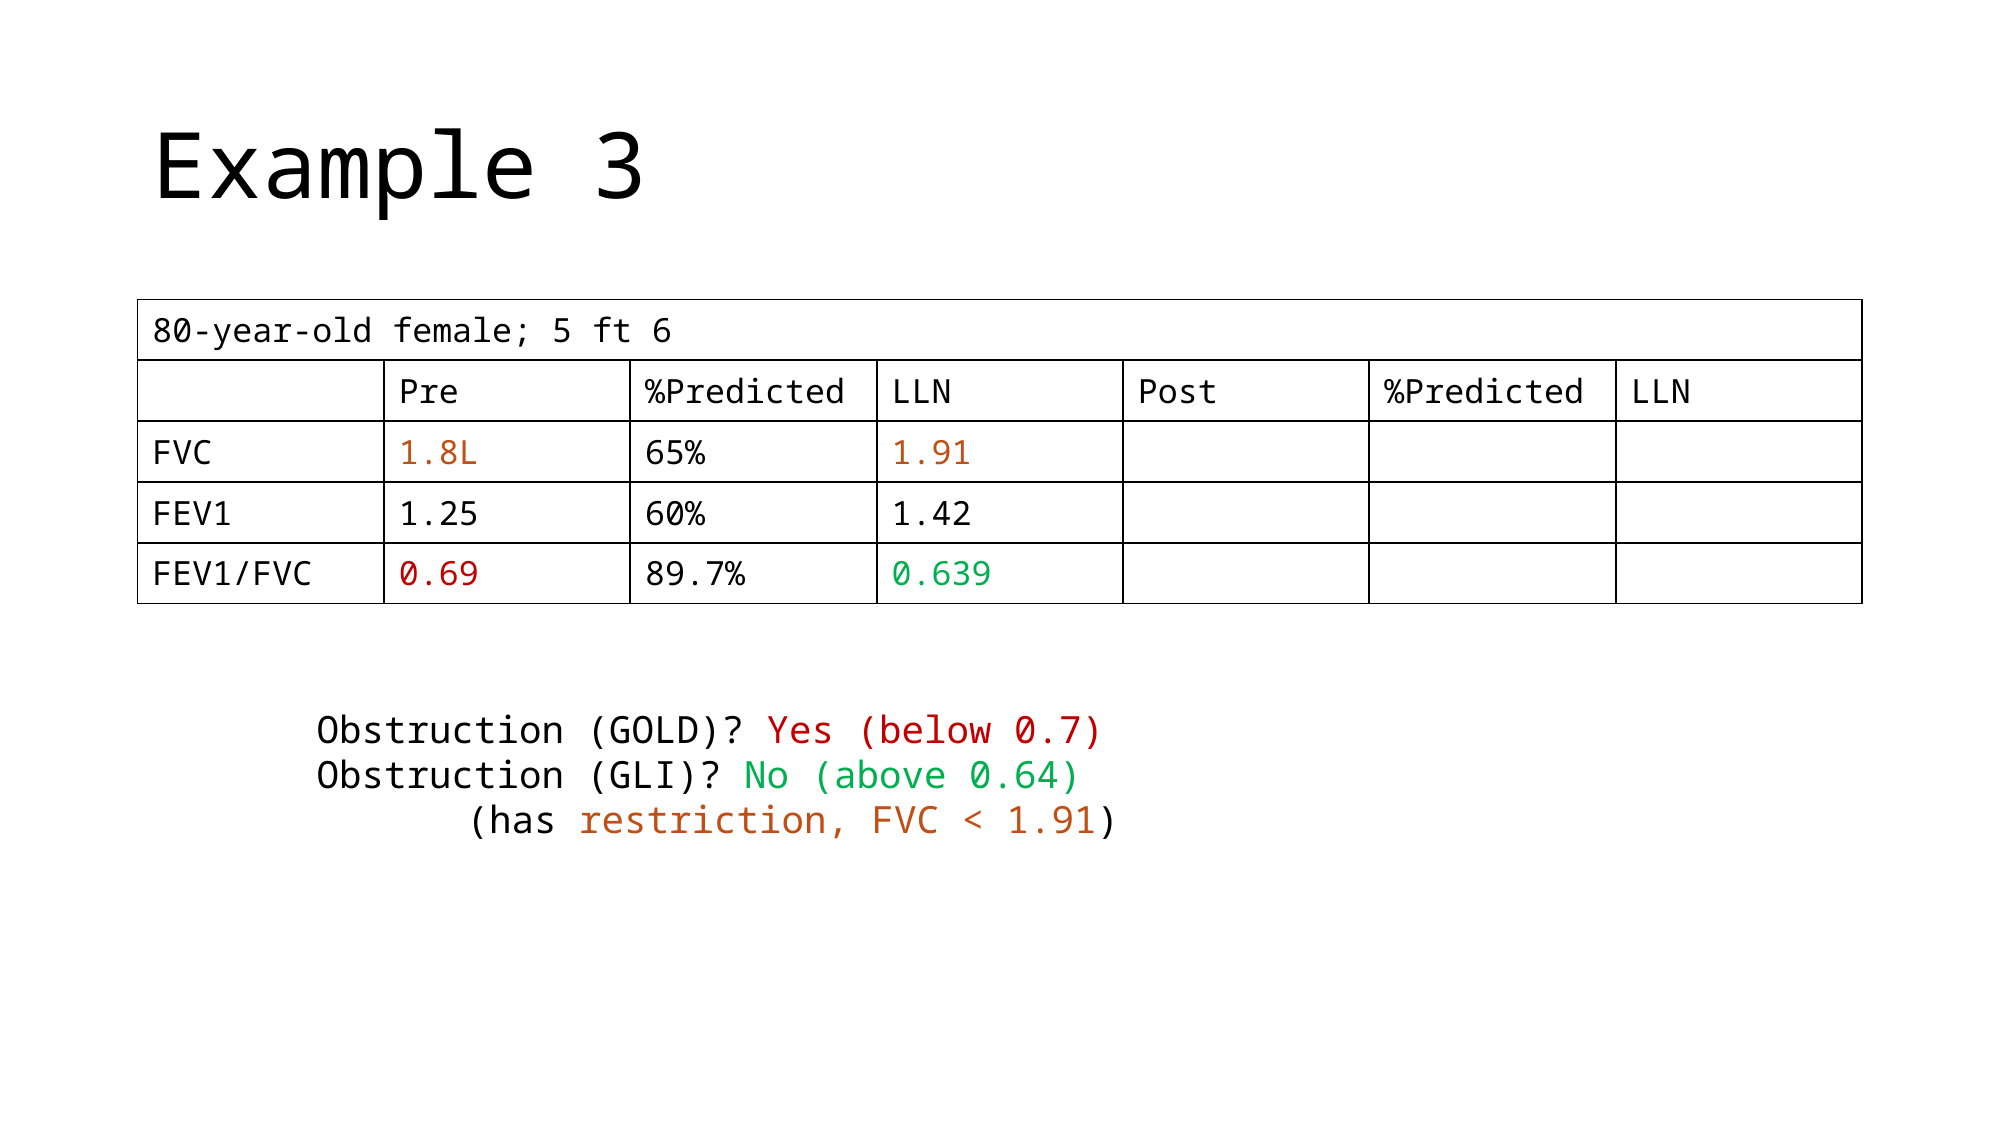

# Example 3
| 80-year-old female; 5 ft 6 |  |  |  |  |  |  |
| --- | --- | --- | --- | --- | --- | --- |
|  | Pre | %Predicted | LLN | Post | %Predicted | LLN |
| FVC | 1.8L | 65% | 1.91 |  |  |  |
| FEV1 | 1.25 | 60% | 1.42 |  |  |  |
| FEV1/FVC | 0.69 | 89.7% | 0.639 |  |  |  |
Obstruction (GOLD)? Yes (below 0.7)
Obstruction (GLI)? No (above 0.64)
	(has restriction, FVC < 1.91)